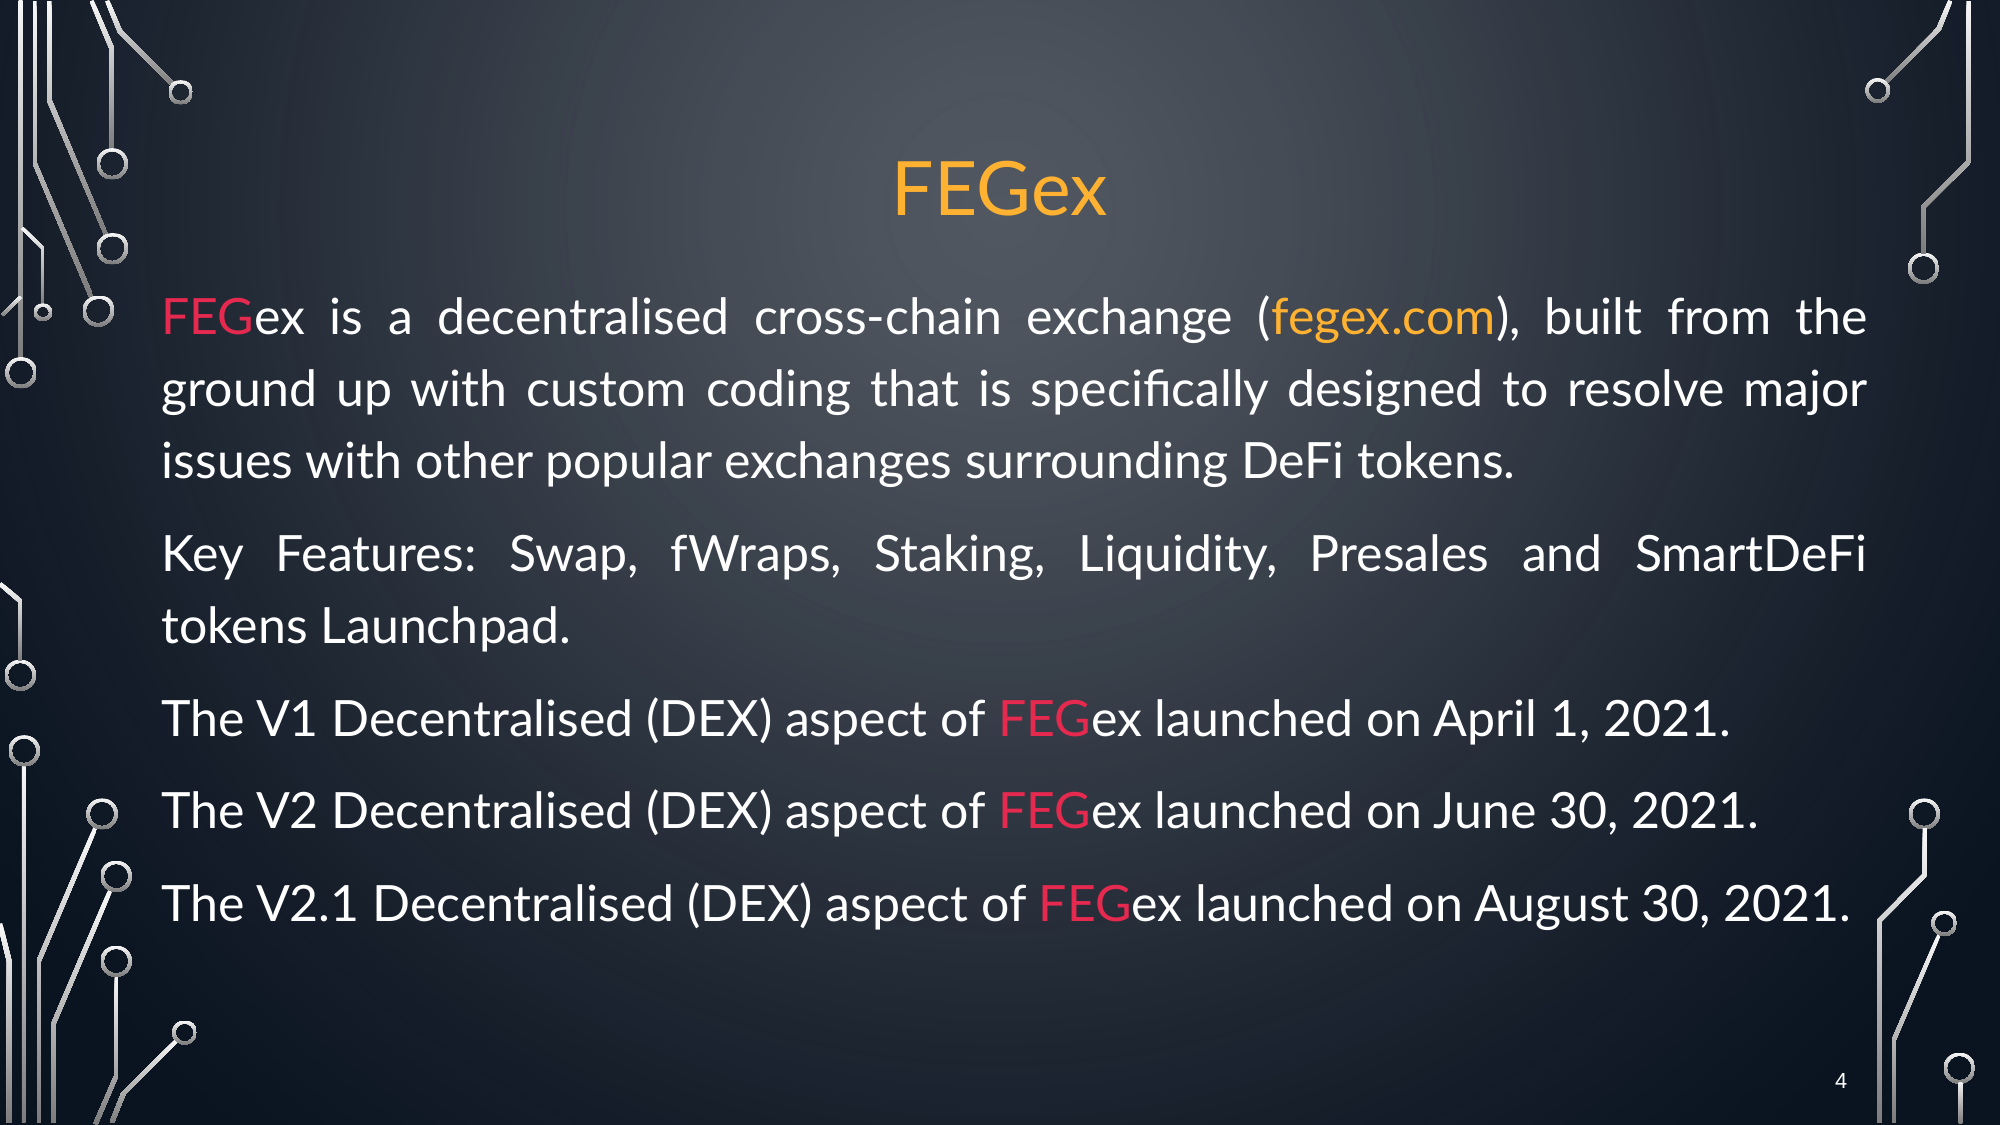

# FEGex
FEGex is a decentralised cross-chain exchange (fegex.com), built from the ground up with custom coding that is specifically designed to resolve major issues with other popular exchanges surrounding DeFi tokens.
Key Features: Swap, fWraps, Staking, Liquidity, Presales and SmartDeFi tokens Launchpad.
The V1 Decentralised (DEX) aspect of FEGex launched on April 1, 2021.
The V2 Decentralised (DEX) aspect of FEGex launched on June 30, 2021.
The V2.1 Decentralised (DEX) aspect of FEGex launched on August 30, 2021.

4